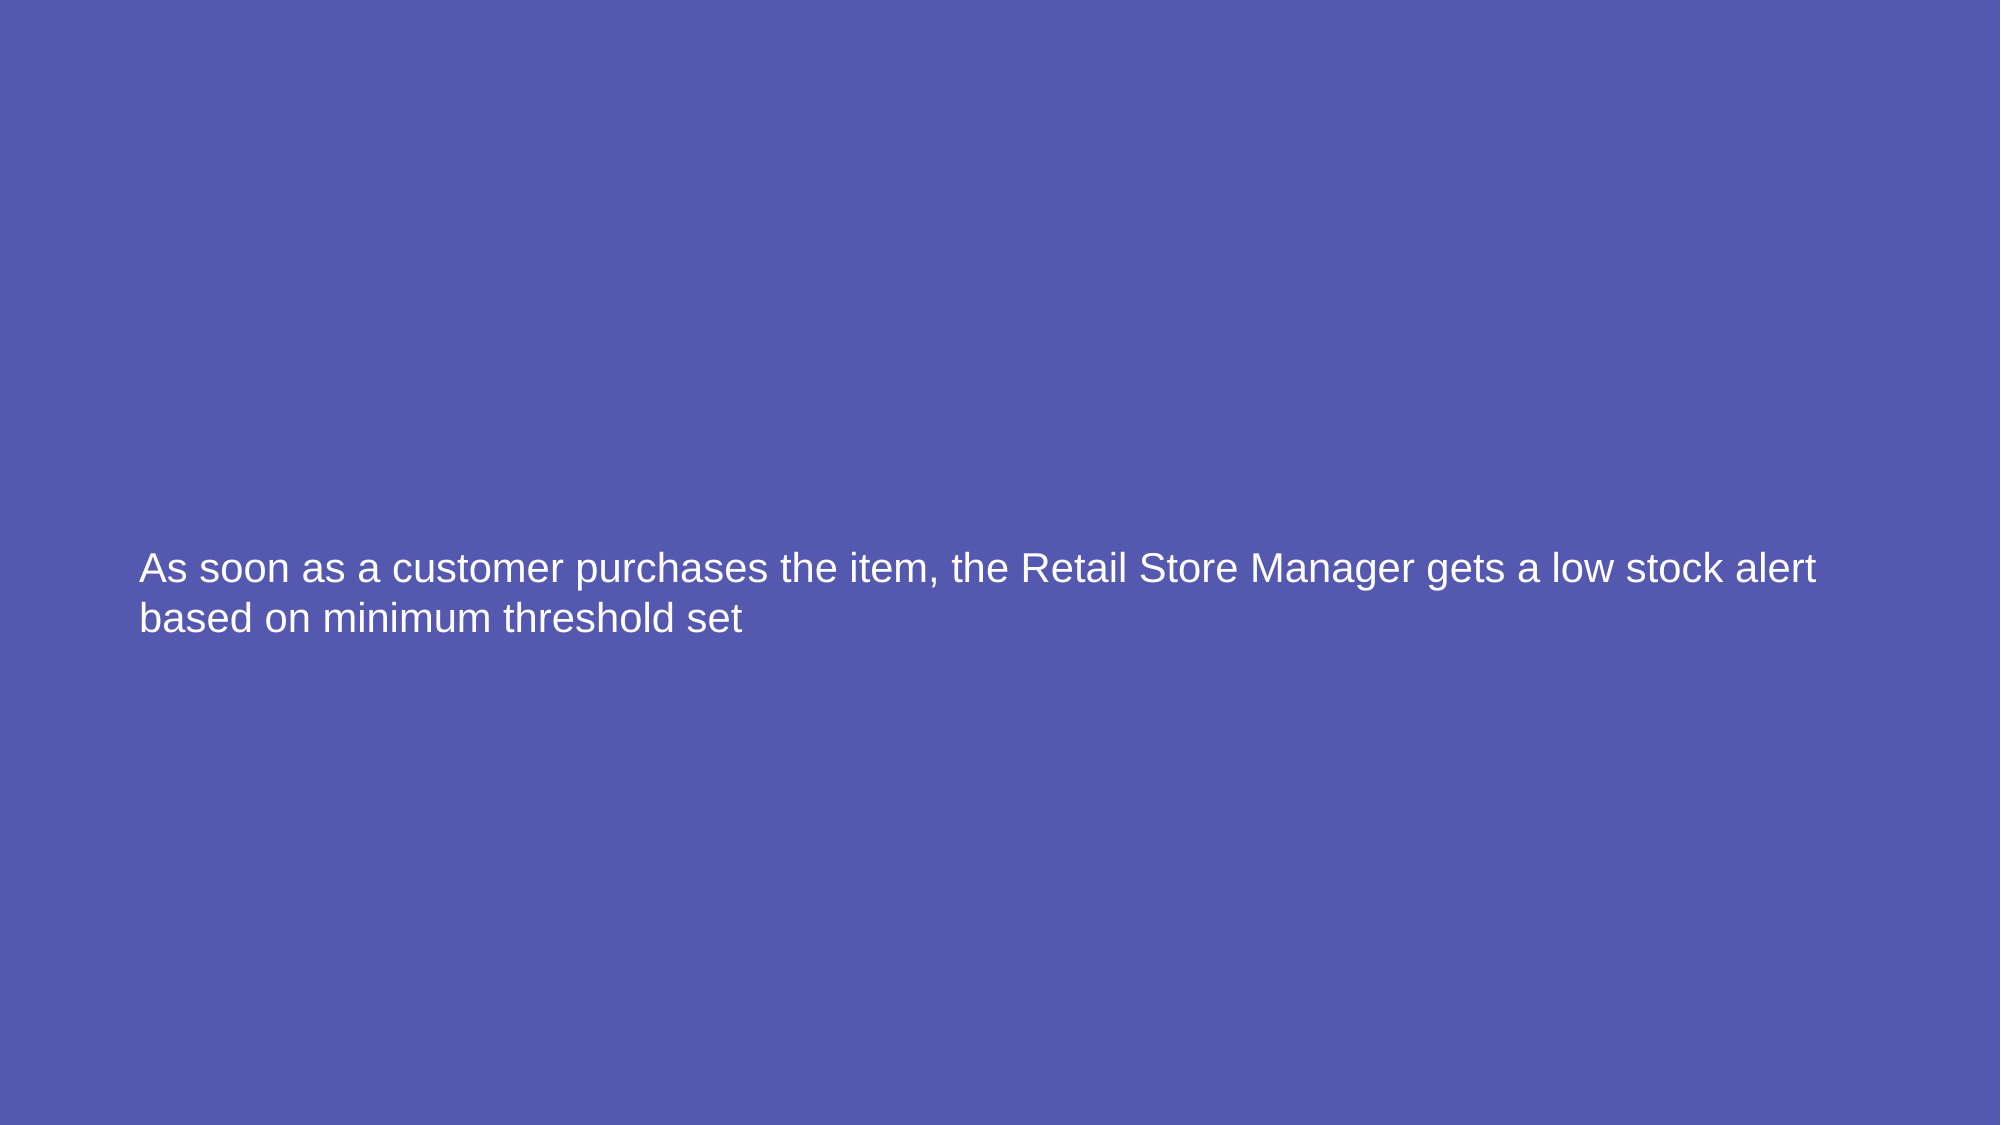

As soon as a customer purchases the item, the Retail Store Manager gets a low stock alert based on minimum threshold set